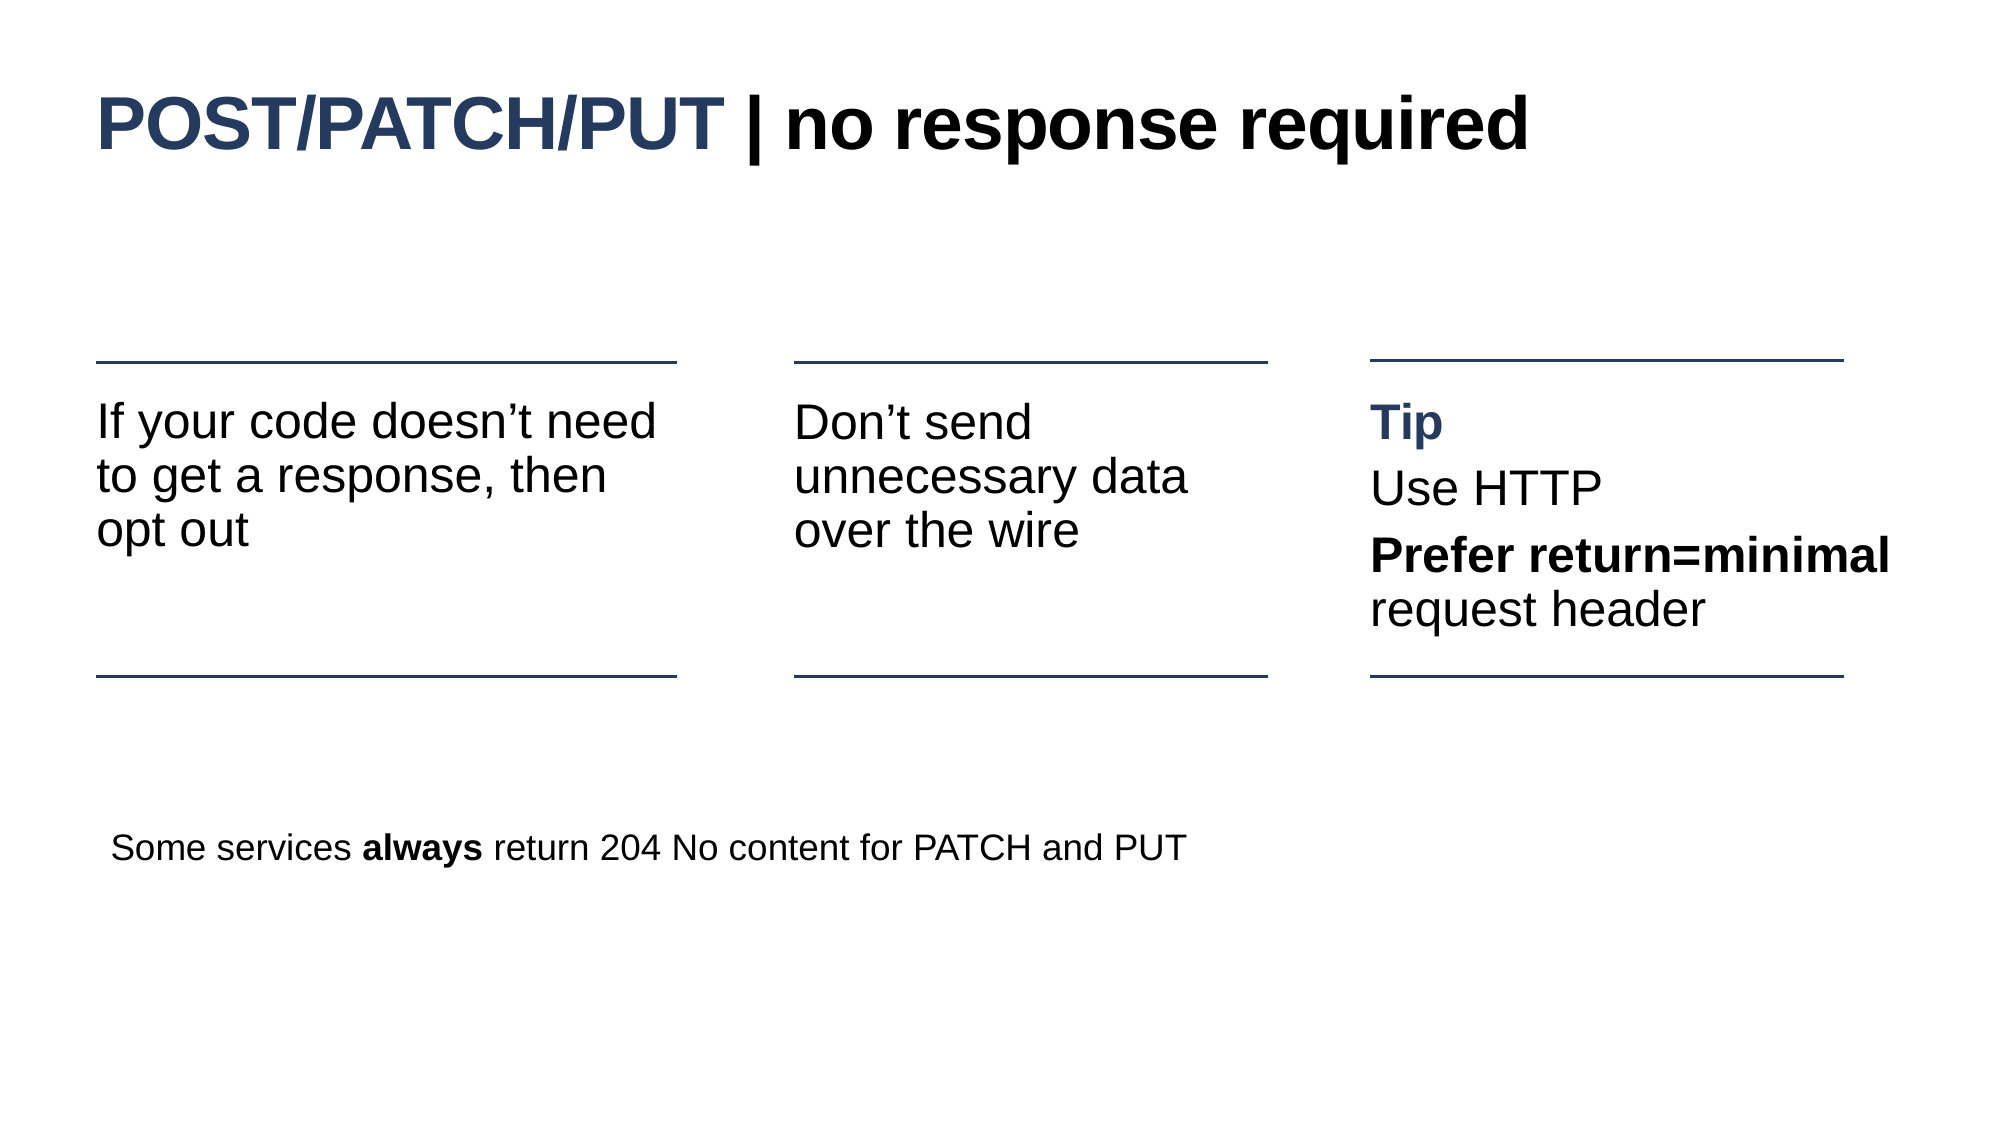

# POST/PATCH/PUT | no response required
Tip
Use HTTP
Prefer return=minimal request header
If your code doesn’t need to get a response, then opt out
Don’t send unnecessary data over the wire
Some services always return 204 No content for PATCH and PUT